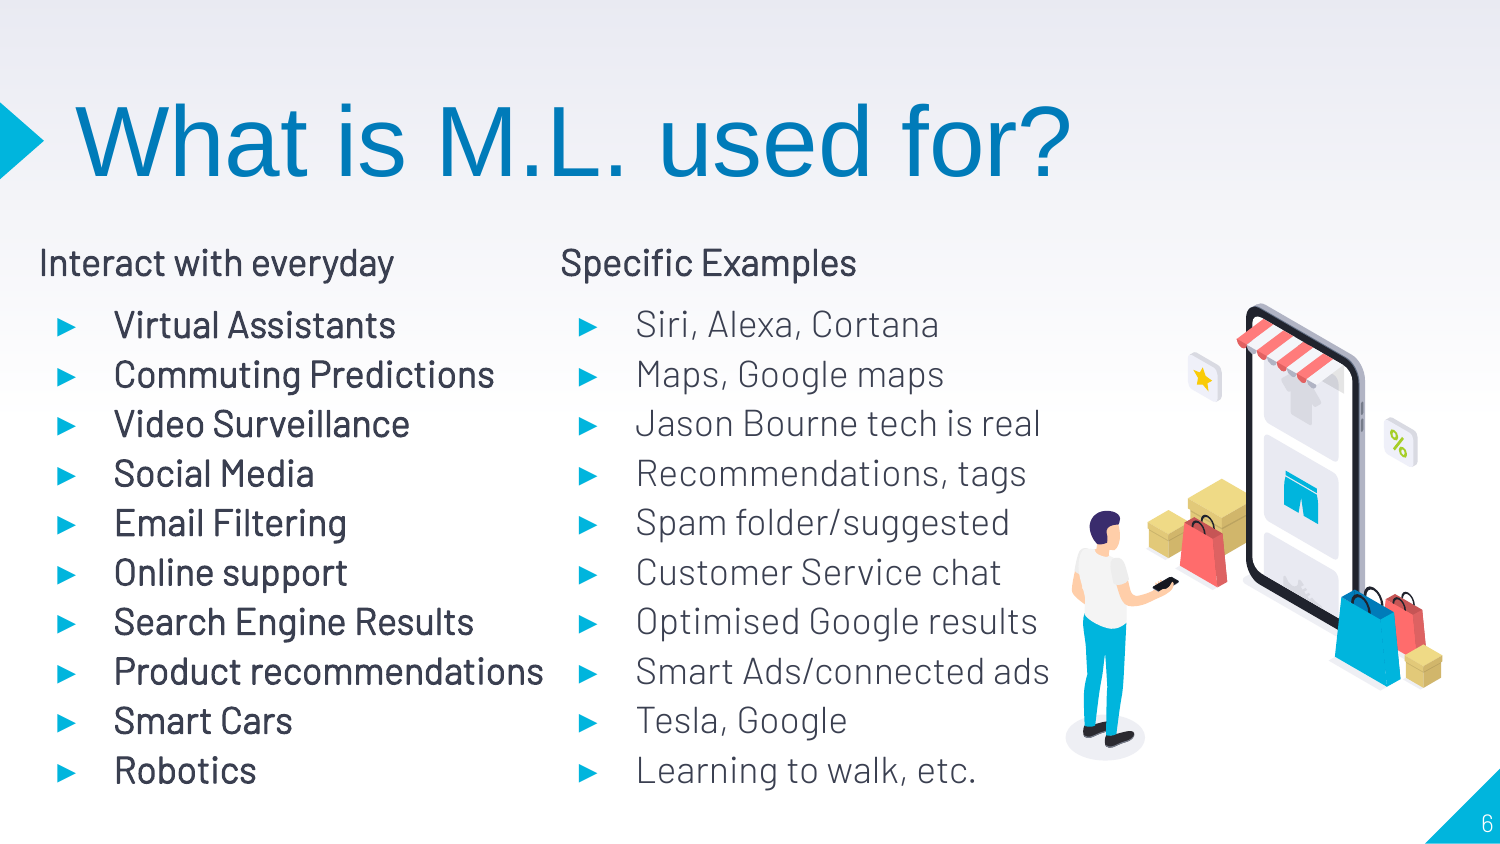

# What is M.L. used for?
Interact with everyday
Virtual Assistants
Commuting Predictions
Video Surveillance
Social Media
Email Filtering
Online support
Search Engine Results
Product recommendations
Smart Cars
Robotics

Specific Examples
Siri, Alexa, Cortana
Maps, Google maps
Jason Bourne tech is real
Recommendations, tags
Spam folder/suggested
Customer Service chat
Optimised Google results
Smart Ads/connected ads
Tesla, Google
Learning to walk, etc.

6